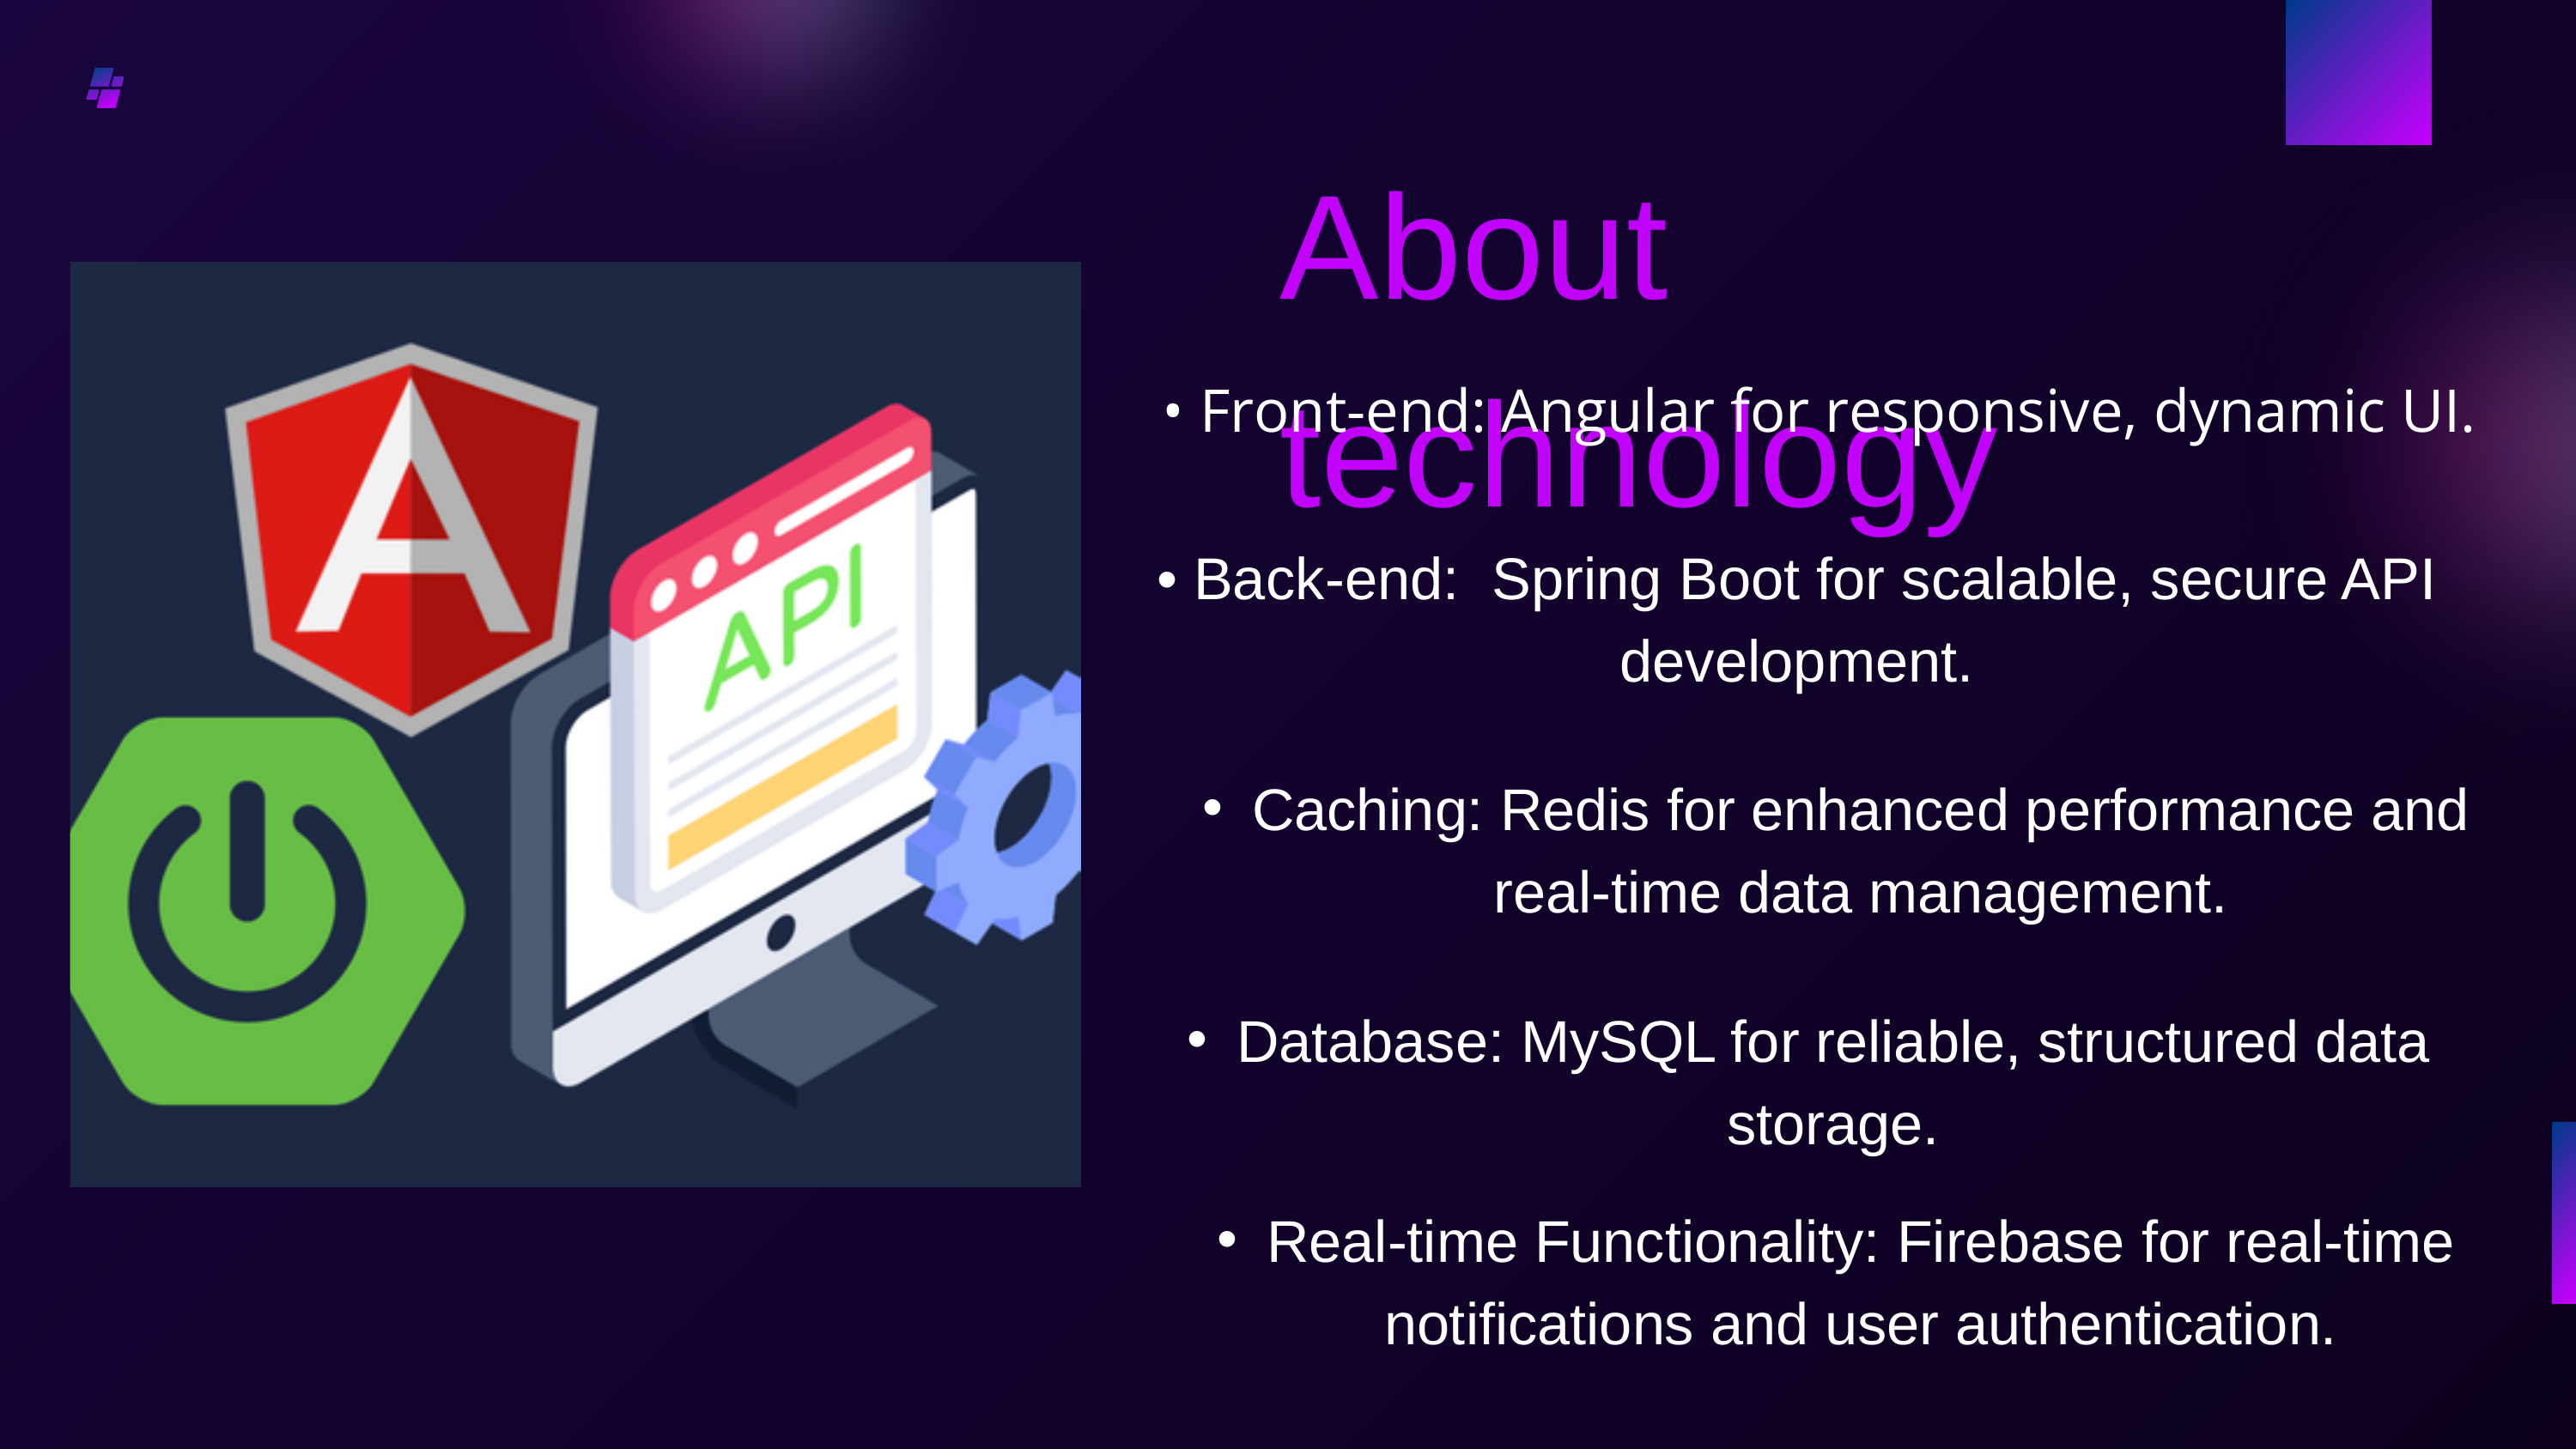

About technology

• Front-end: Angular for responsive, dynamic UI.
• Back-end:  Spring Boot for scalable, secure API development.
Caching: Redis for enhanced performance and real-time data management.
Database: MySQL for reliable, structured data storage.

Real-time Functionality: Firebase for real-time notifications and user authentication.